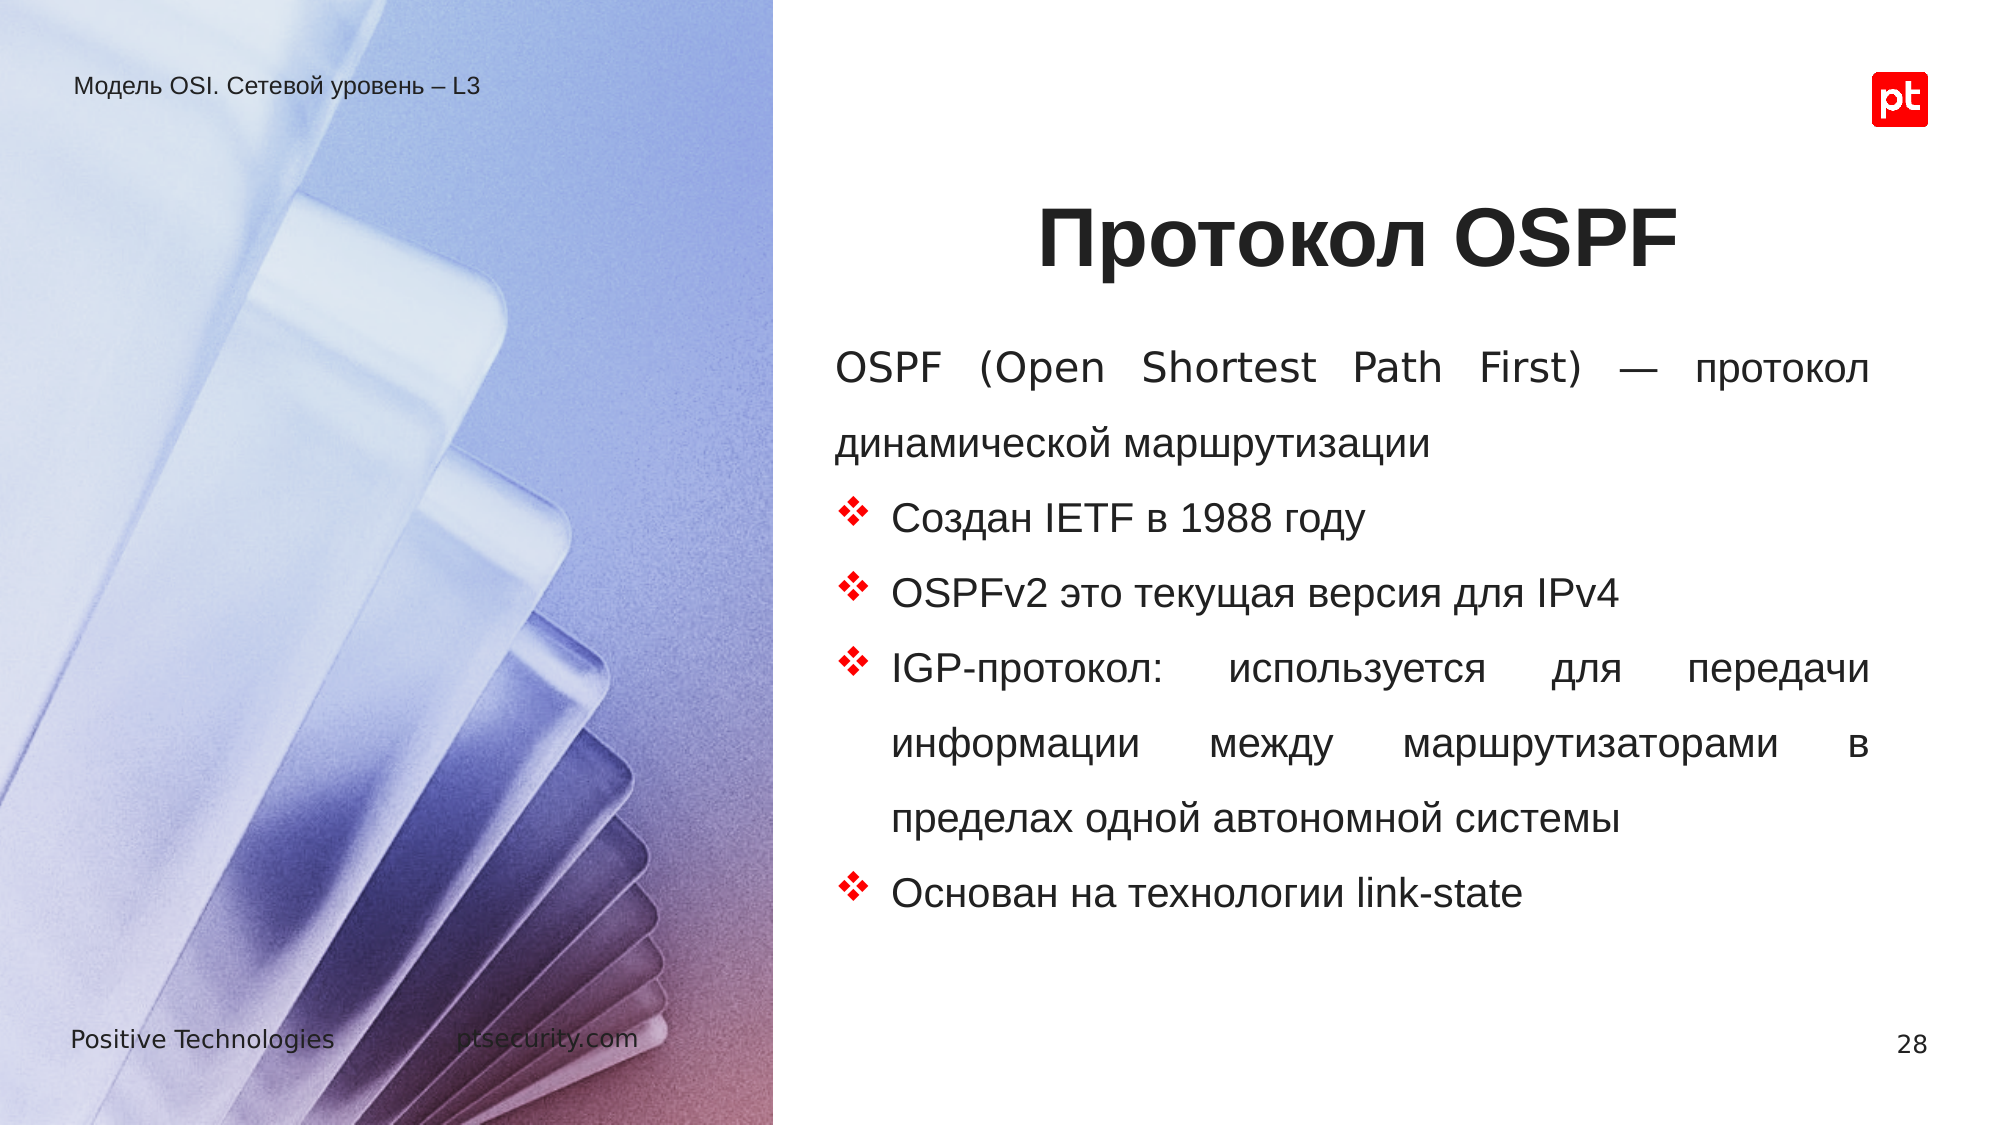

Модель OSI. Сетевой уровень – L3
# Протокол OSPF
OSPF (Open Shortest Path First) — протокол динамической маршрутизации
Создан IETF в 1988 году
OSPFv2 это текущая версия для IPv4
IGP-протокол: используется для передачи информации между маршрутизаторами в пределах одной автономной системы
Основан на технологии link-state
28